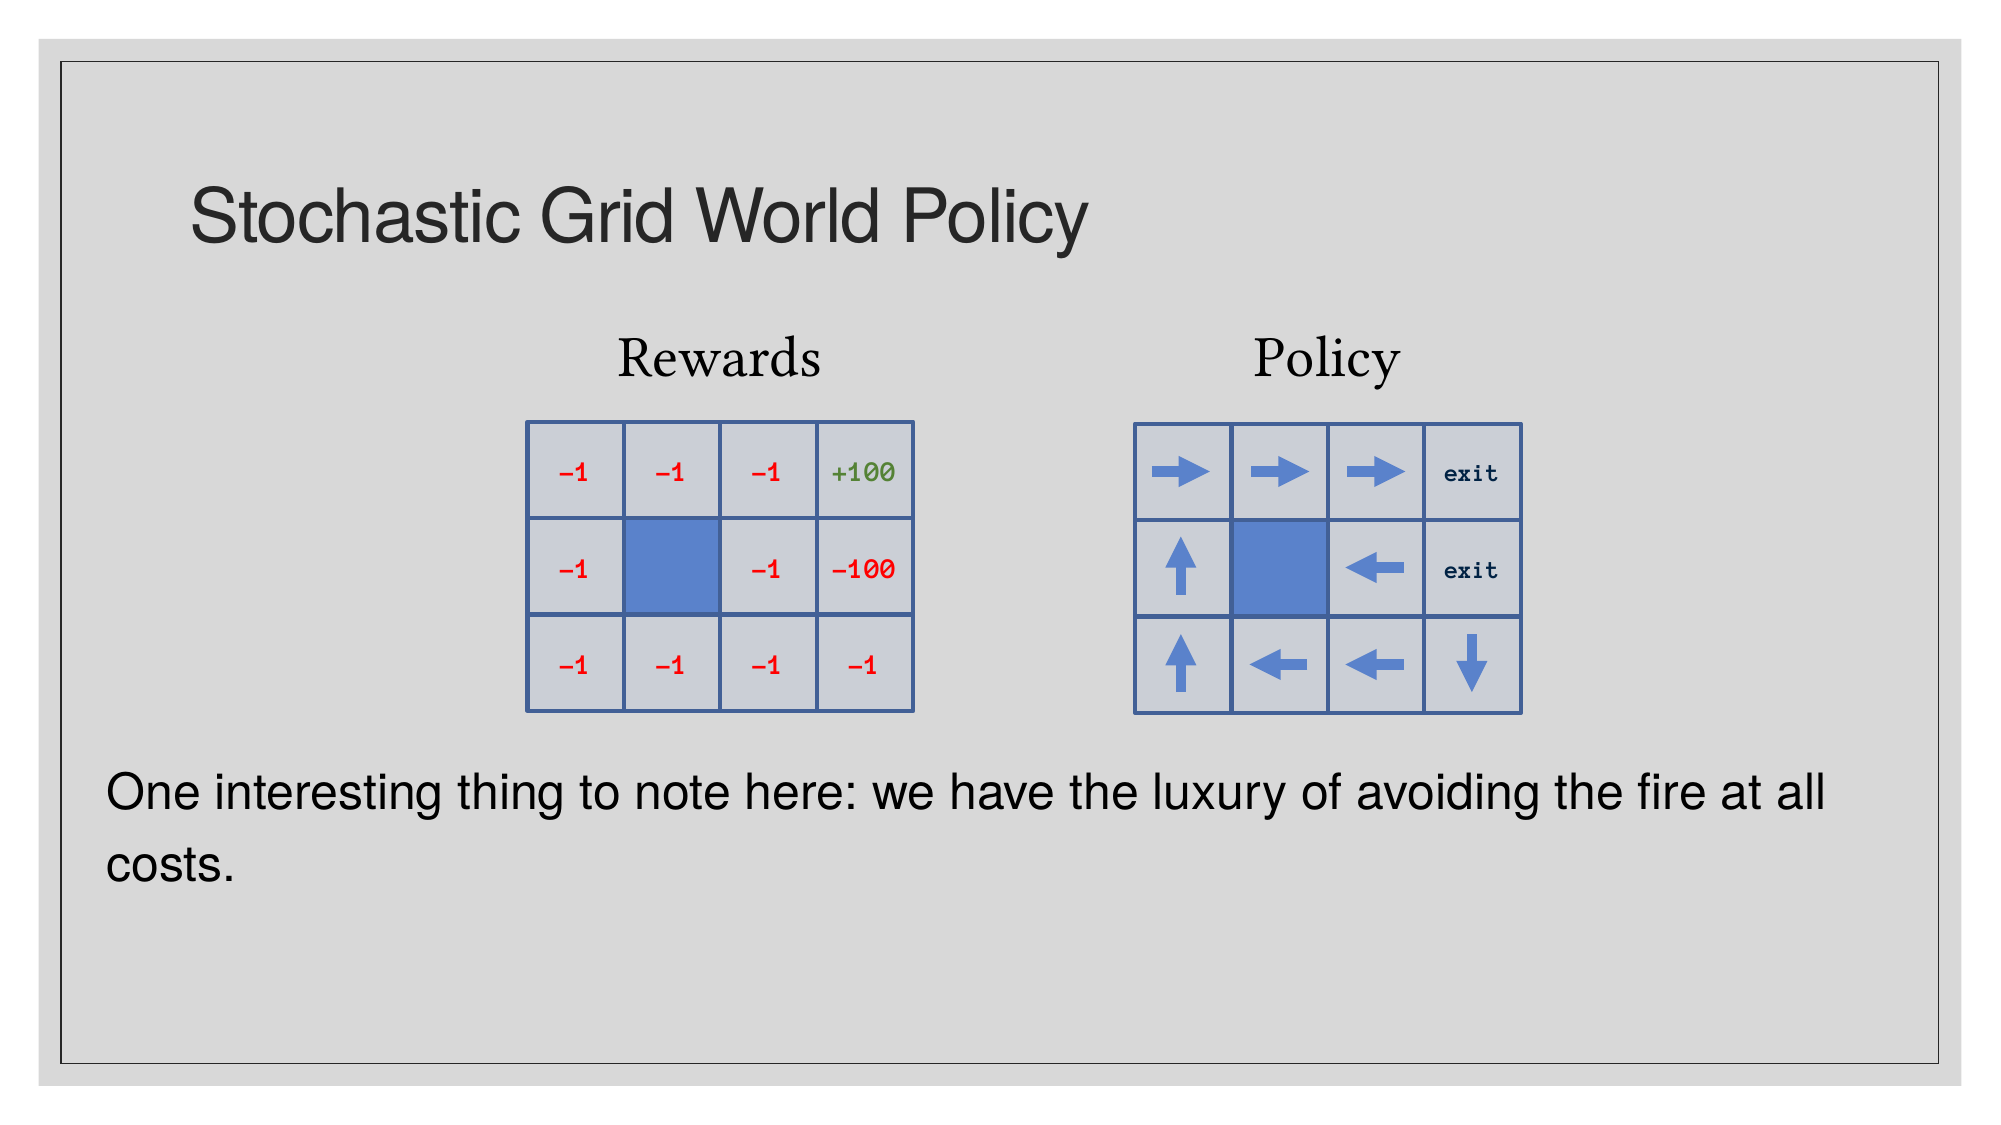

# Stochastic Grid World Policy
Rewards
Policy
+100
-1
-1
-1
exit

exit

-100
-1

-1
-1
-1
-1
-1
One interesting thing to note here: we have the luxury of avoiding the fire at all costs.